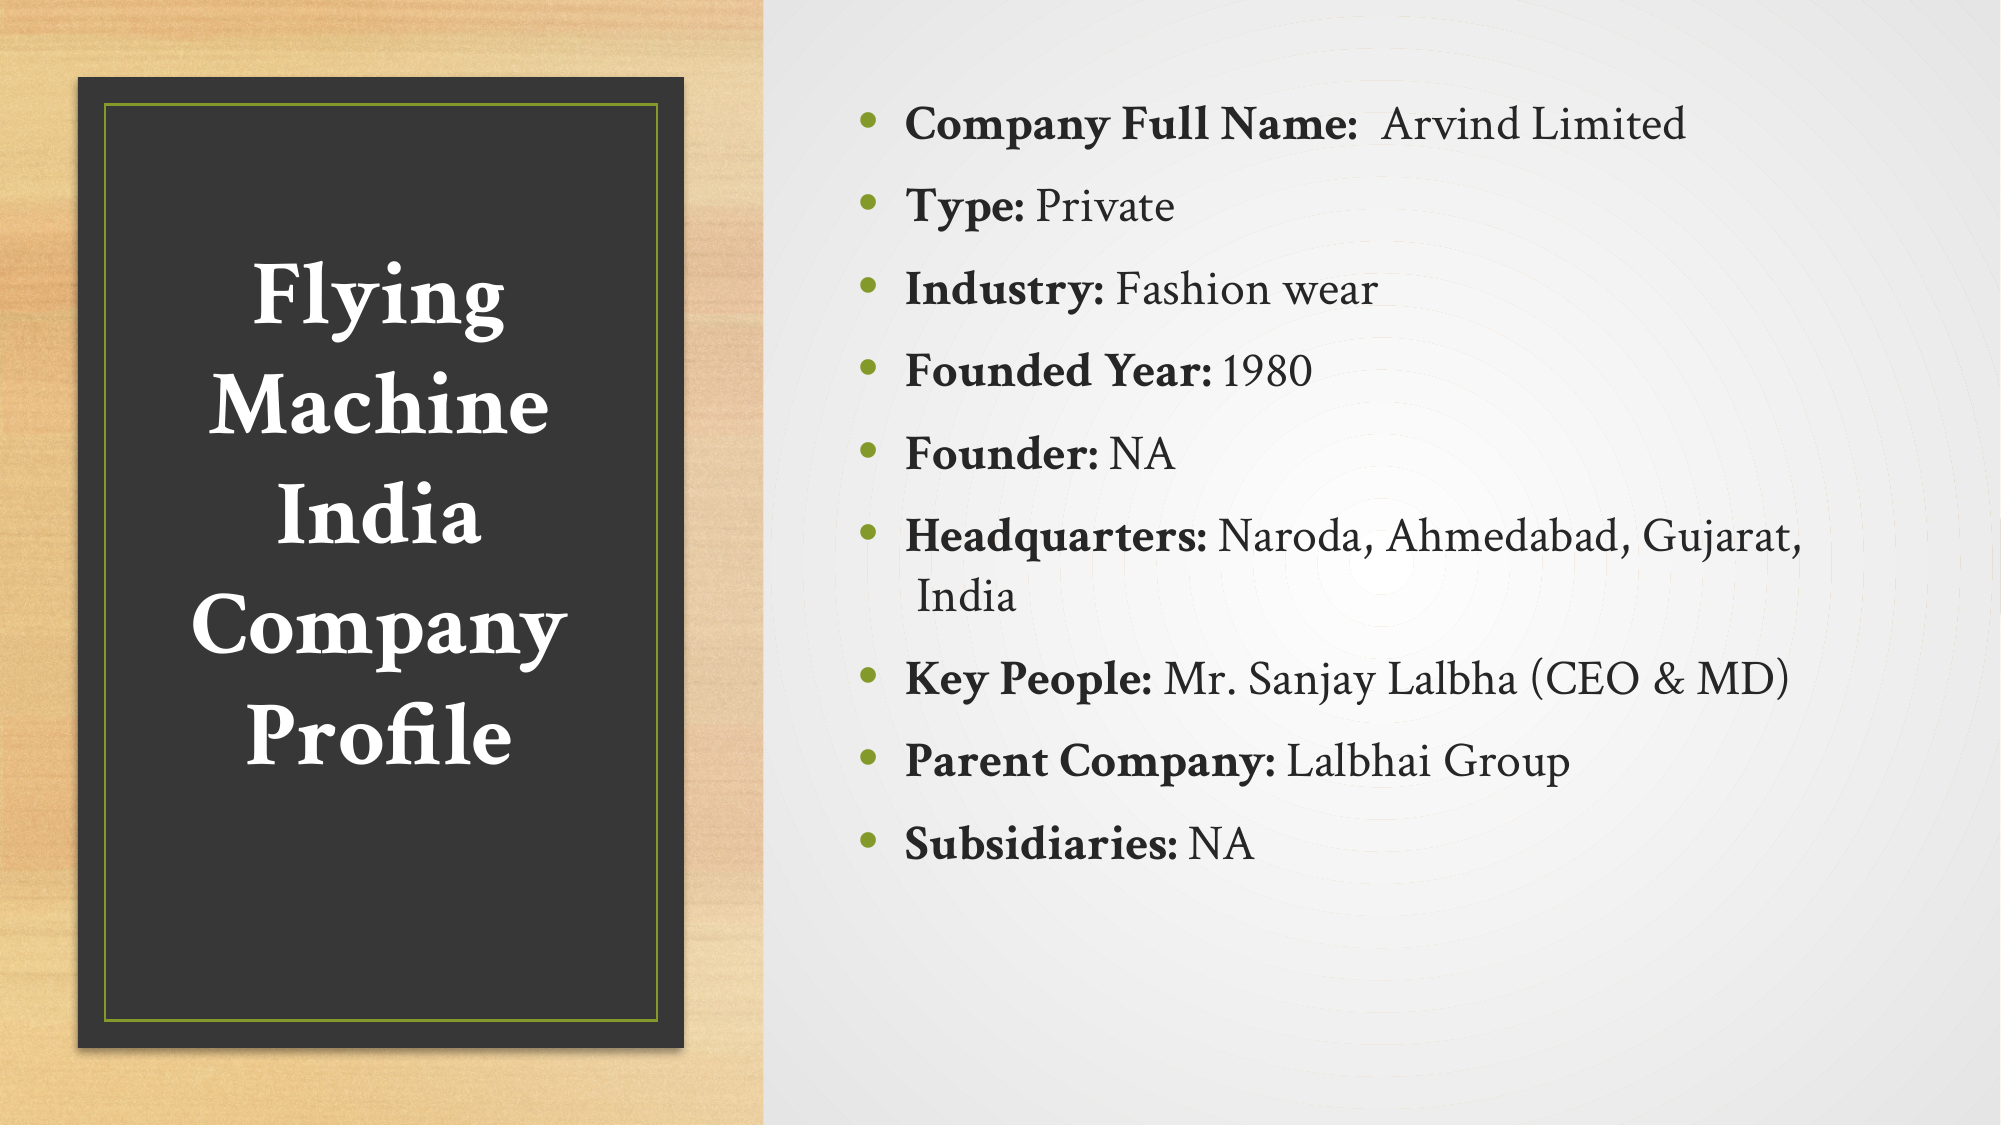

Company Full Name:  Arvind Limited
Type: Private
Industry: Fashion wear
Founded Year: 1980
Founder: NA
Headquarters: Naroda, Ahmedabad, Gujarat, India
Key People: Mr. Sanjay Lalbha (CEO & MD)
Parent Company: Lalbhai Group
Subsidiaries: NA

# Flying Machine India Company Profile